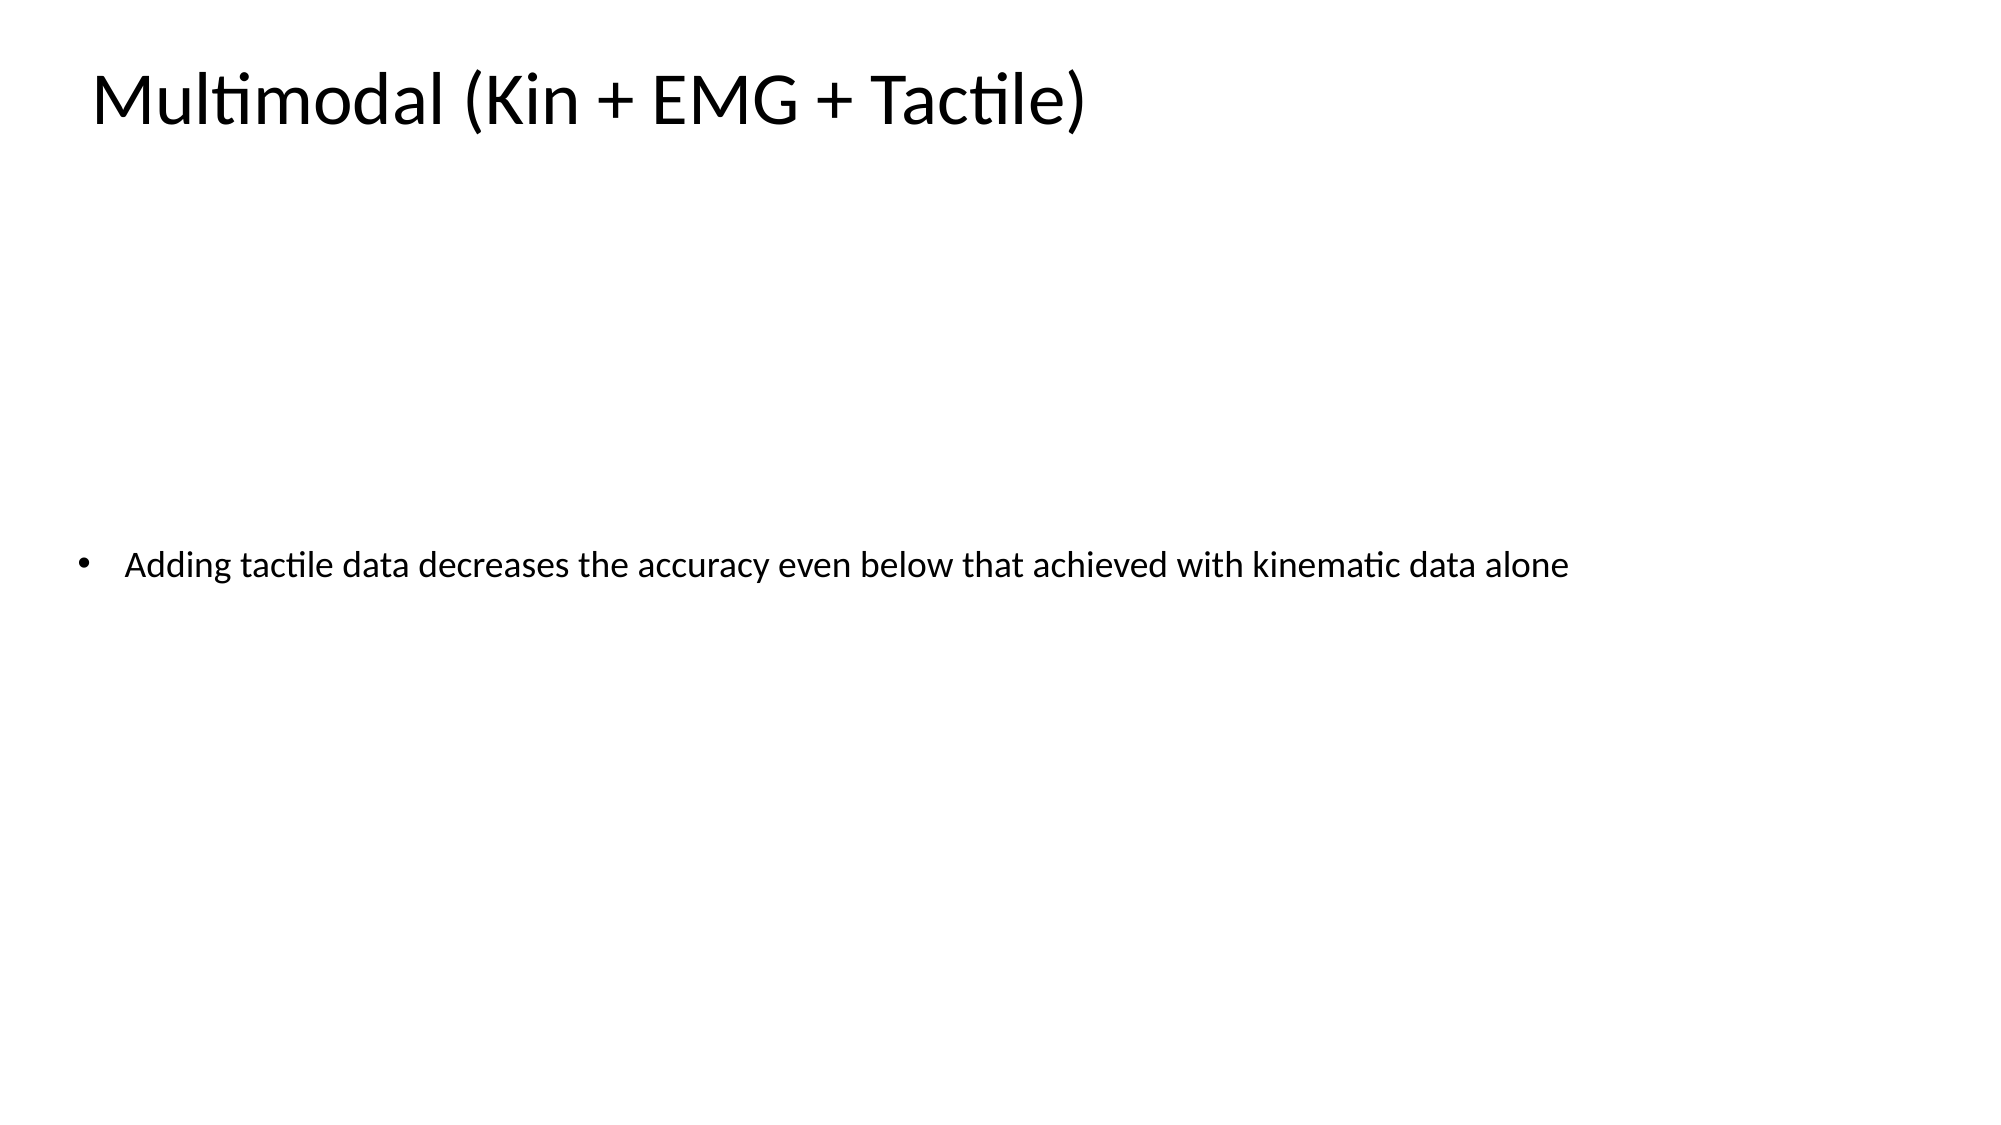

Multimodal (Kin + EMG + Tactile)
Adding tactile data decreases the accuracy even below that achieved with kinematic data alone